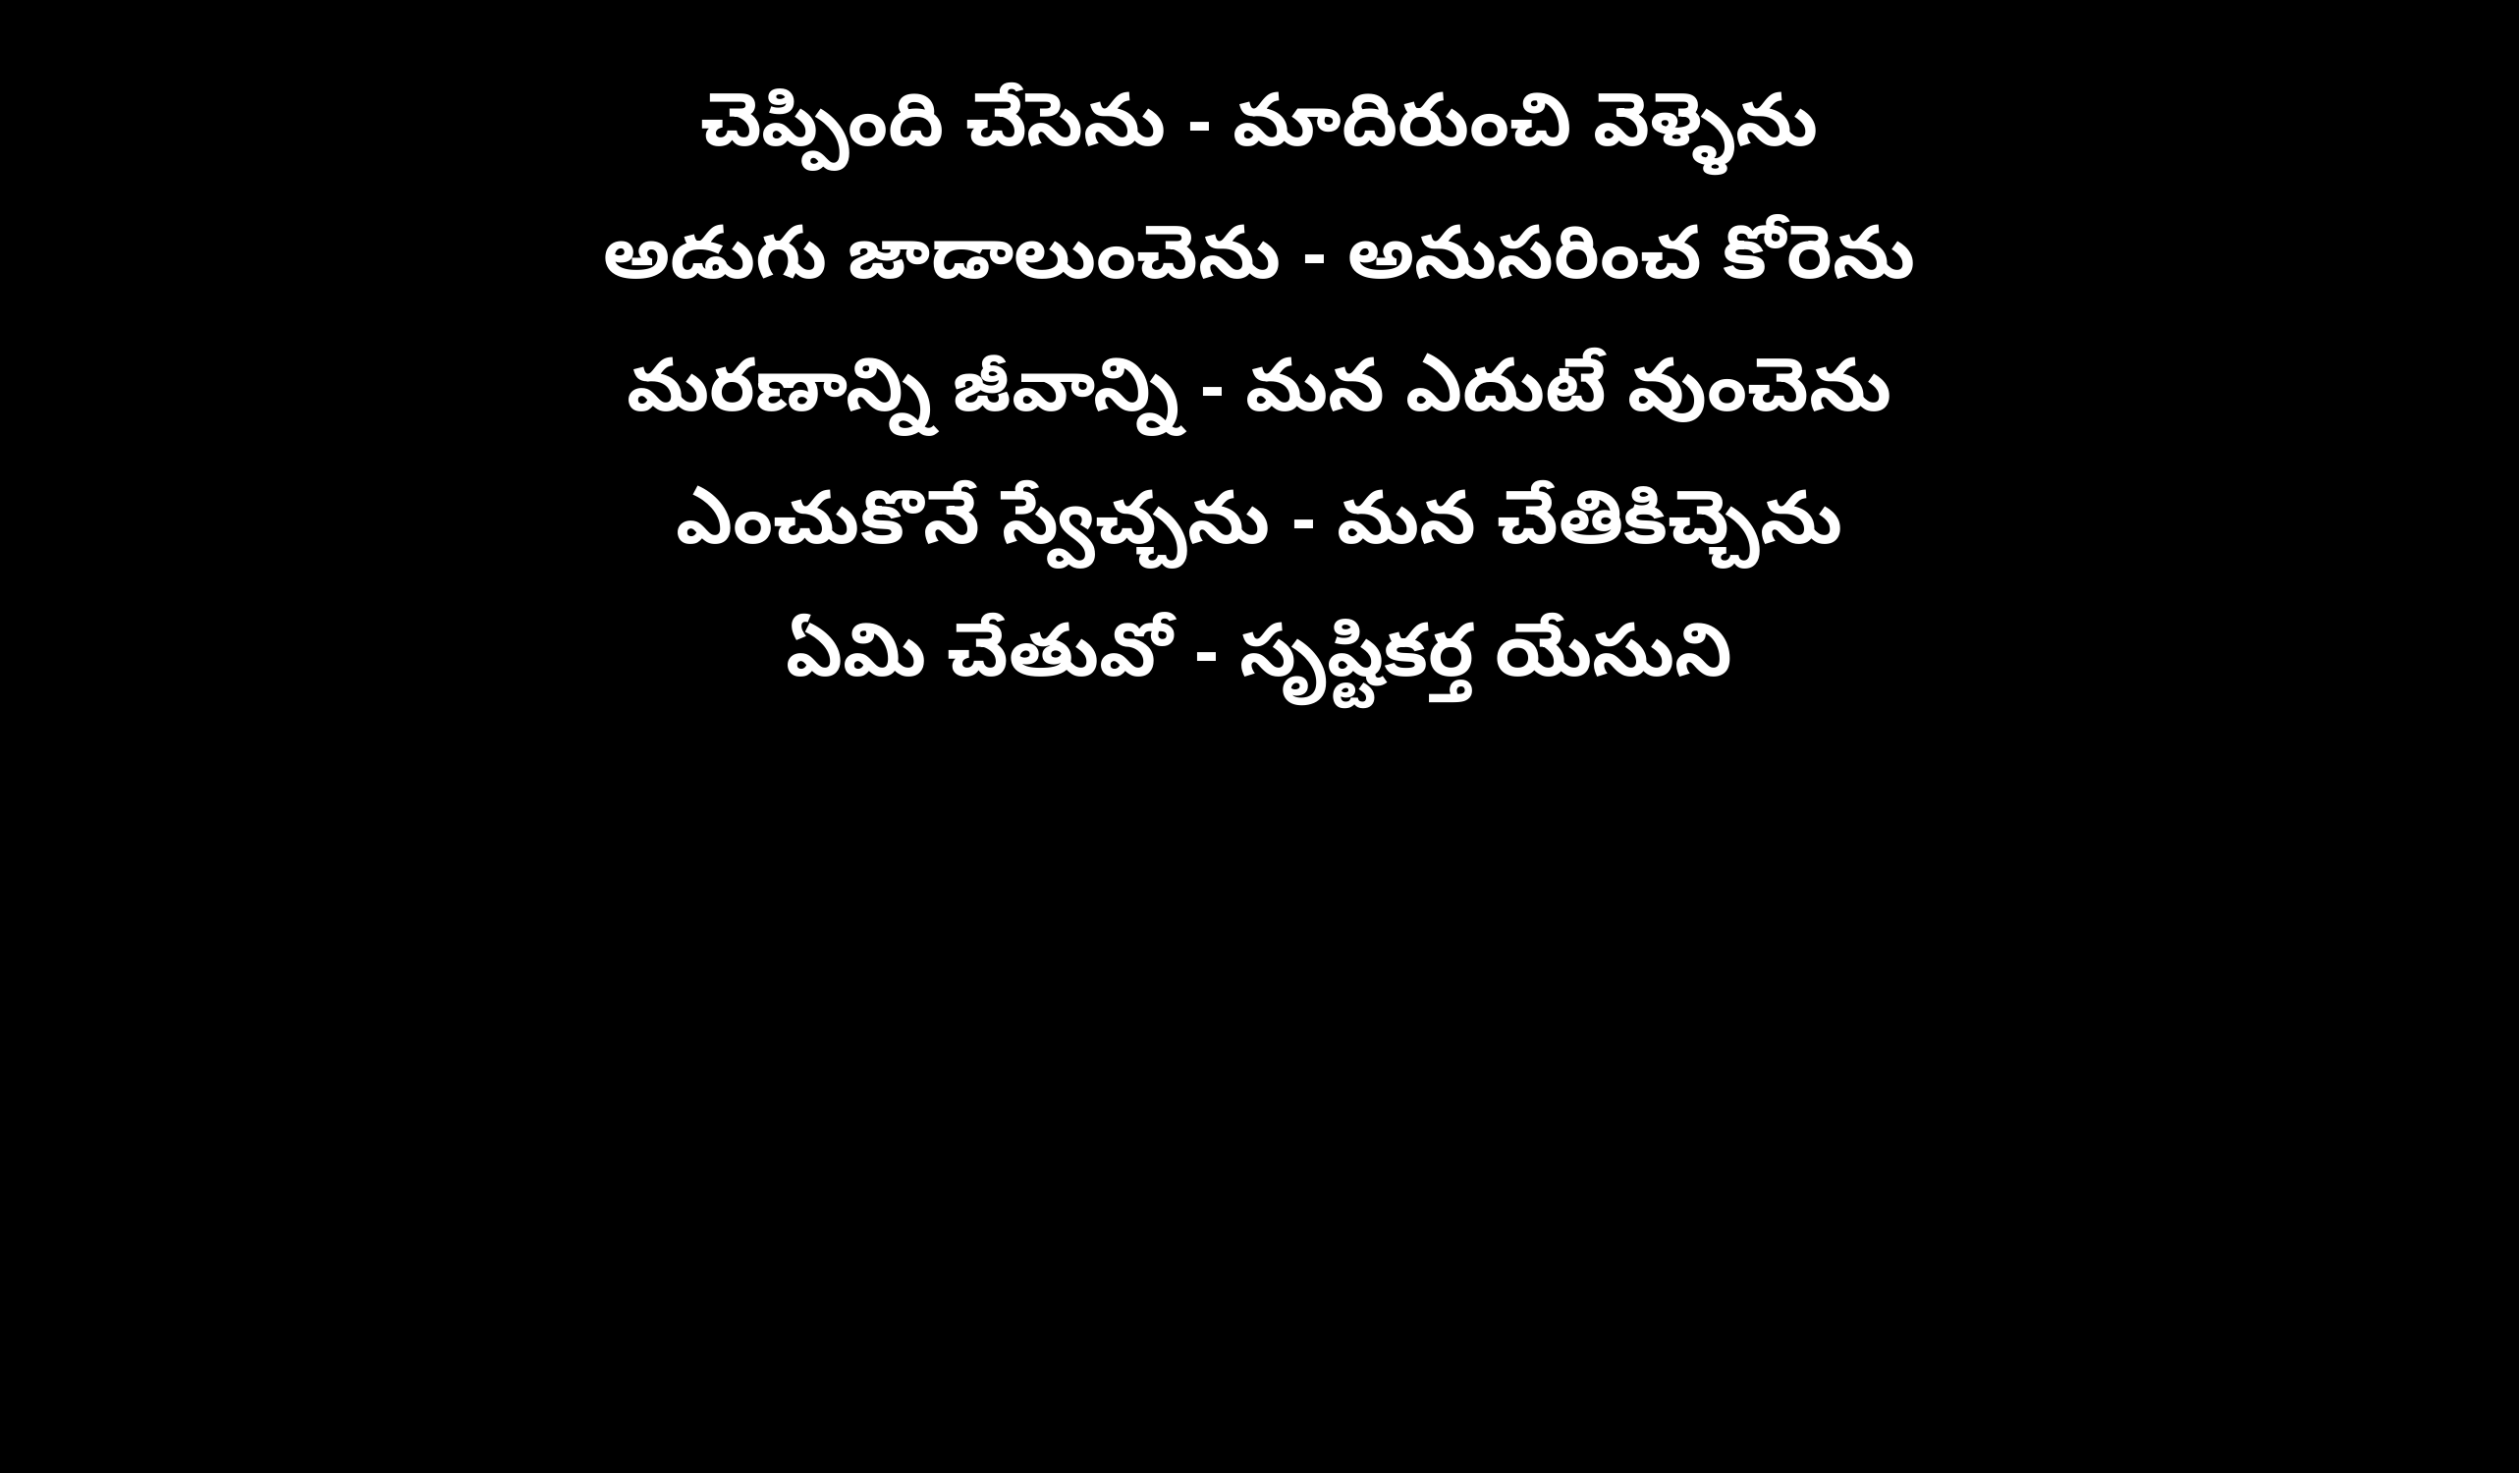

చెప్పింది చేసెను - మాదిరుంచి వెళ్ళెను
అడుగు జాడాలుంచెను - అనుసరించ కోరెను
మరణాన్ని జీవాన్ని - మన ఎదుటే వుంచెను
ఎంచుకొనే స్వేచ్చను - మన చేతికిచ్చెను
ఏమి చేతువో - సృష్టికర్త యేసుని